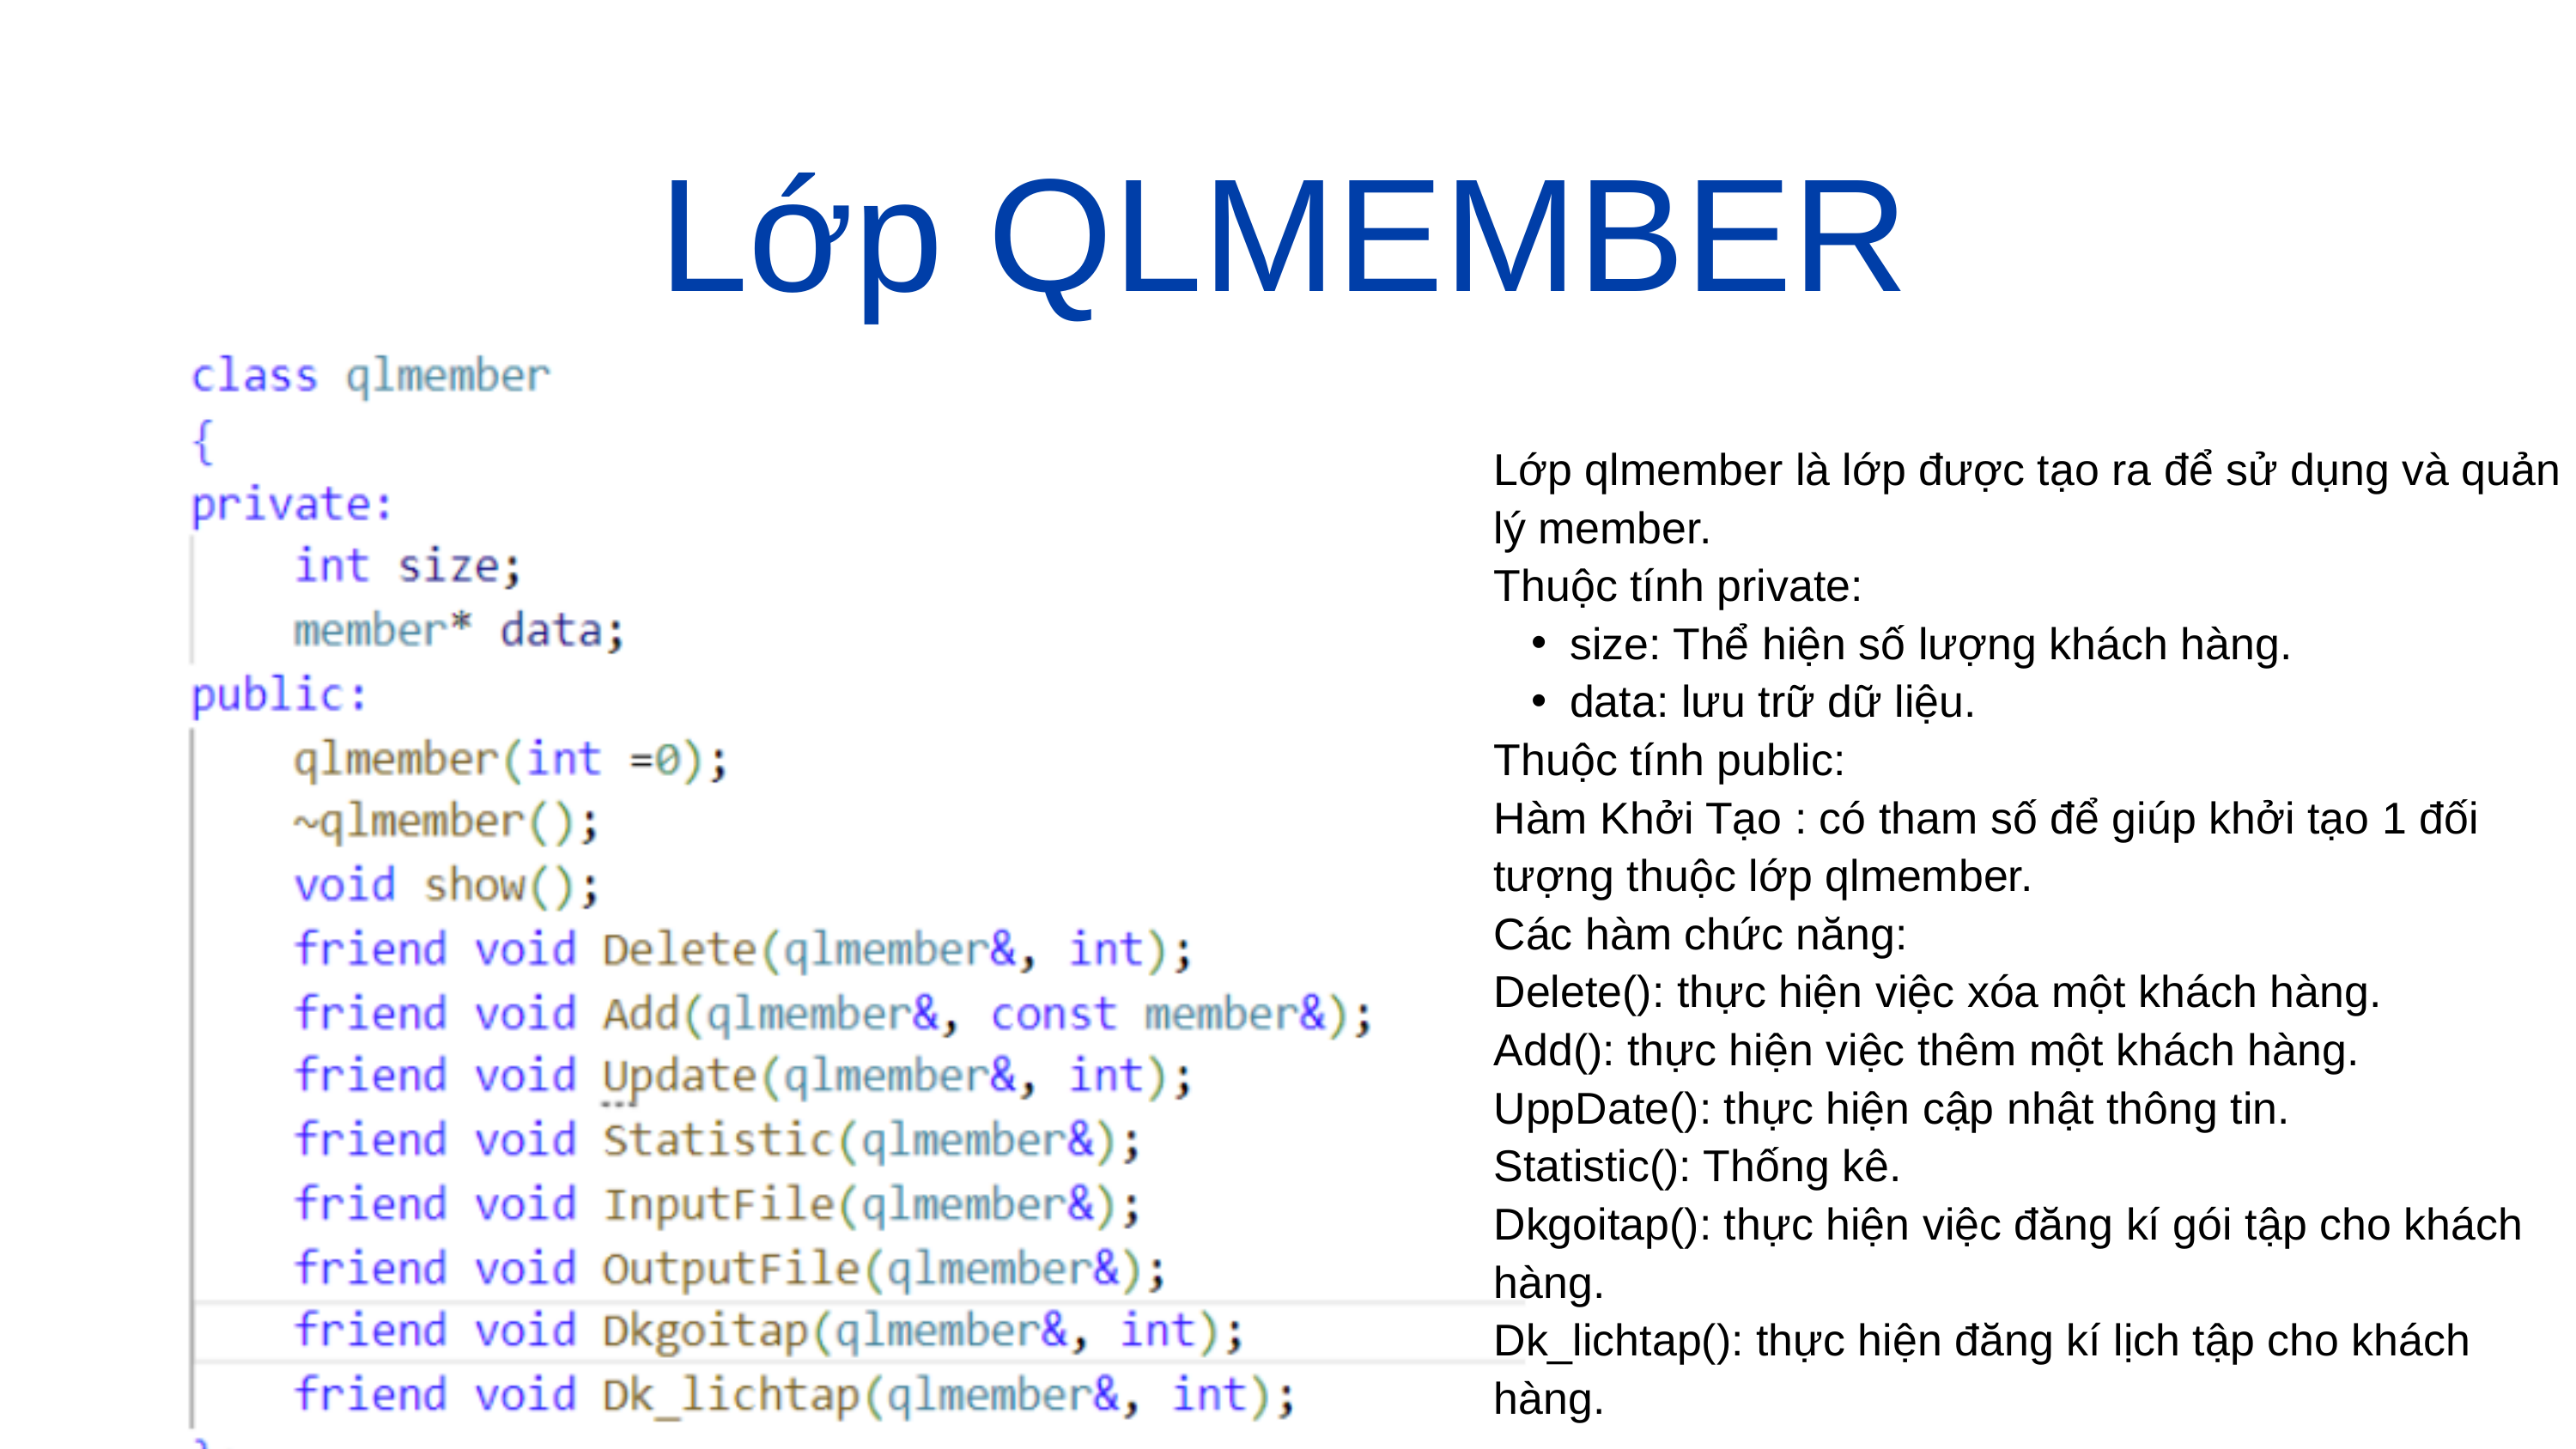

Lớp QLMEMBER

Lớp qlmember là lớp được tạo ra để sử dụng và quản lý member.
Thuộc tính private:
size: Thể hiện số lượng khách hàng.
data: lưu trữ dữ liệu.
Thuộc tính public:
Hàm Khởi Tạo : có tham số để giúp khởi tạo 1 đối tượng thuộc lớp qlmember.
Các hàm chức năng:
Delete(): thực hiện việc xóa một khách hàng.
Add(): thực hiện việc thêm một khách hàng.
UppDate(): thực hiện cập nhật thông tin.
Statistic(): Thống kê.
Dkgoitap(): thực hiện việc đăng kí gói tập cho khách hàng.
Dk_lichtap(): thực hiện đăng kí lịch tập cho khách hàng.